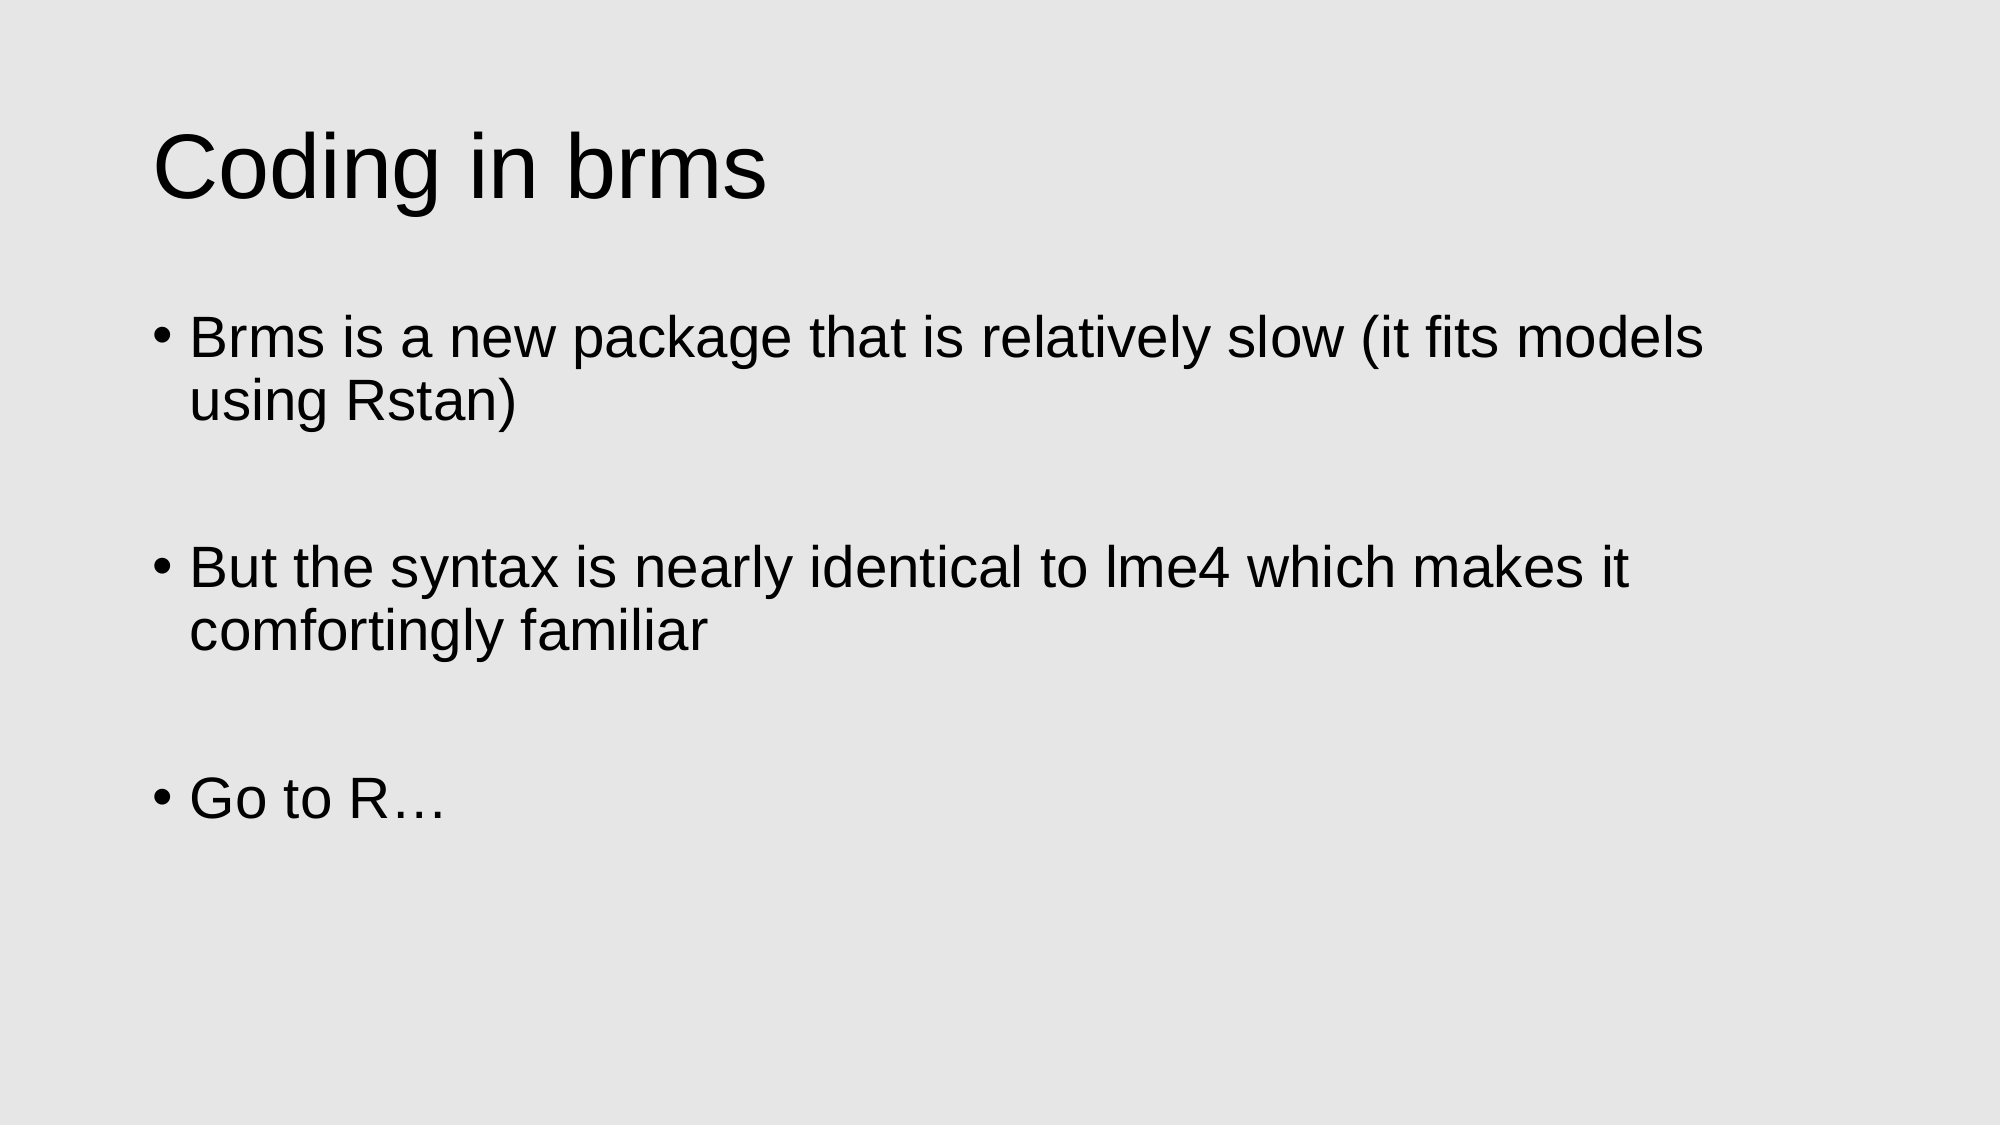

# Coding in brms
Brms is a new package that is relatively slow (it fits models using Rstan)

But the syntax is nearly identical to lme4 which makes it comfortingly familiar

Go to R…